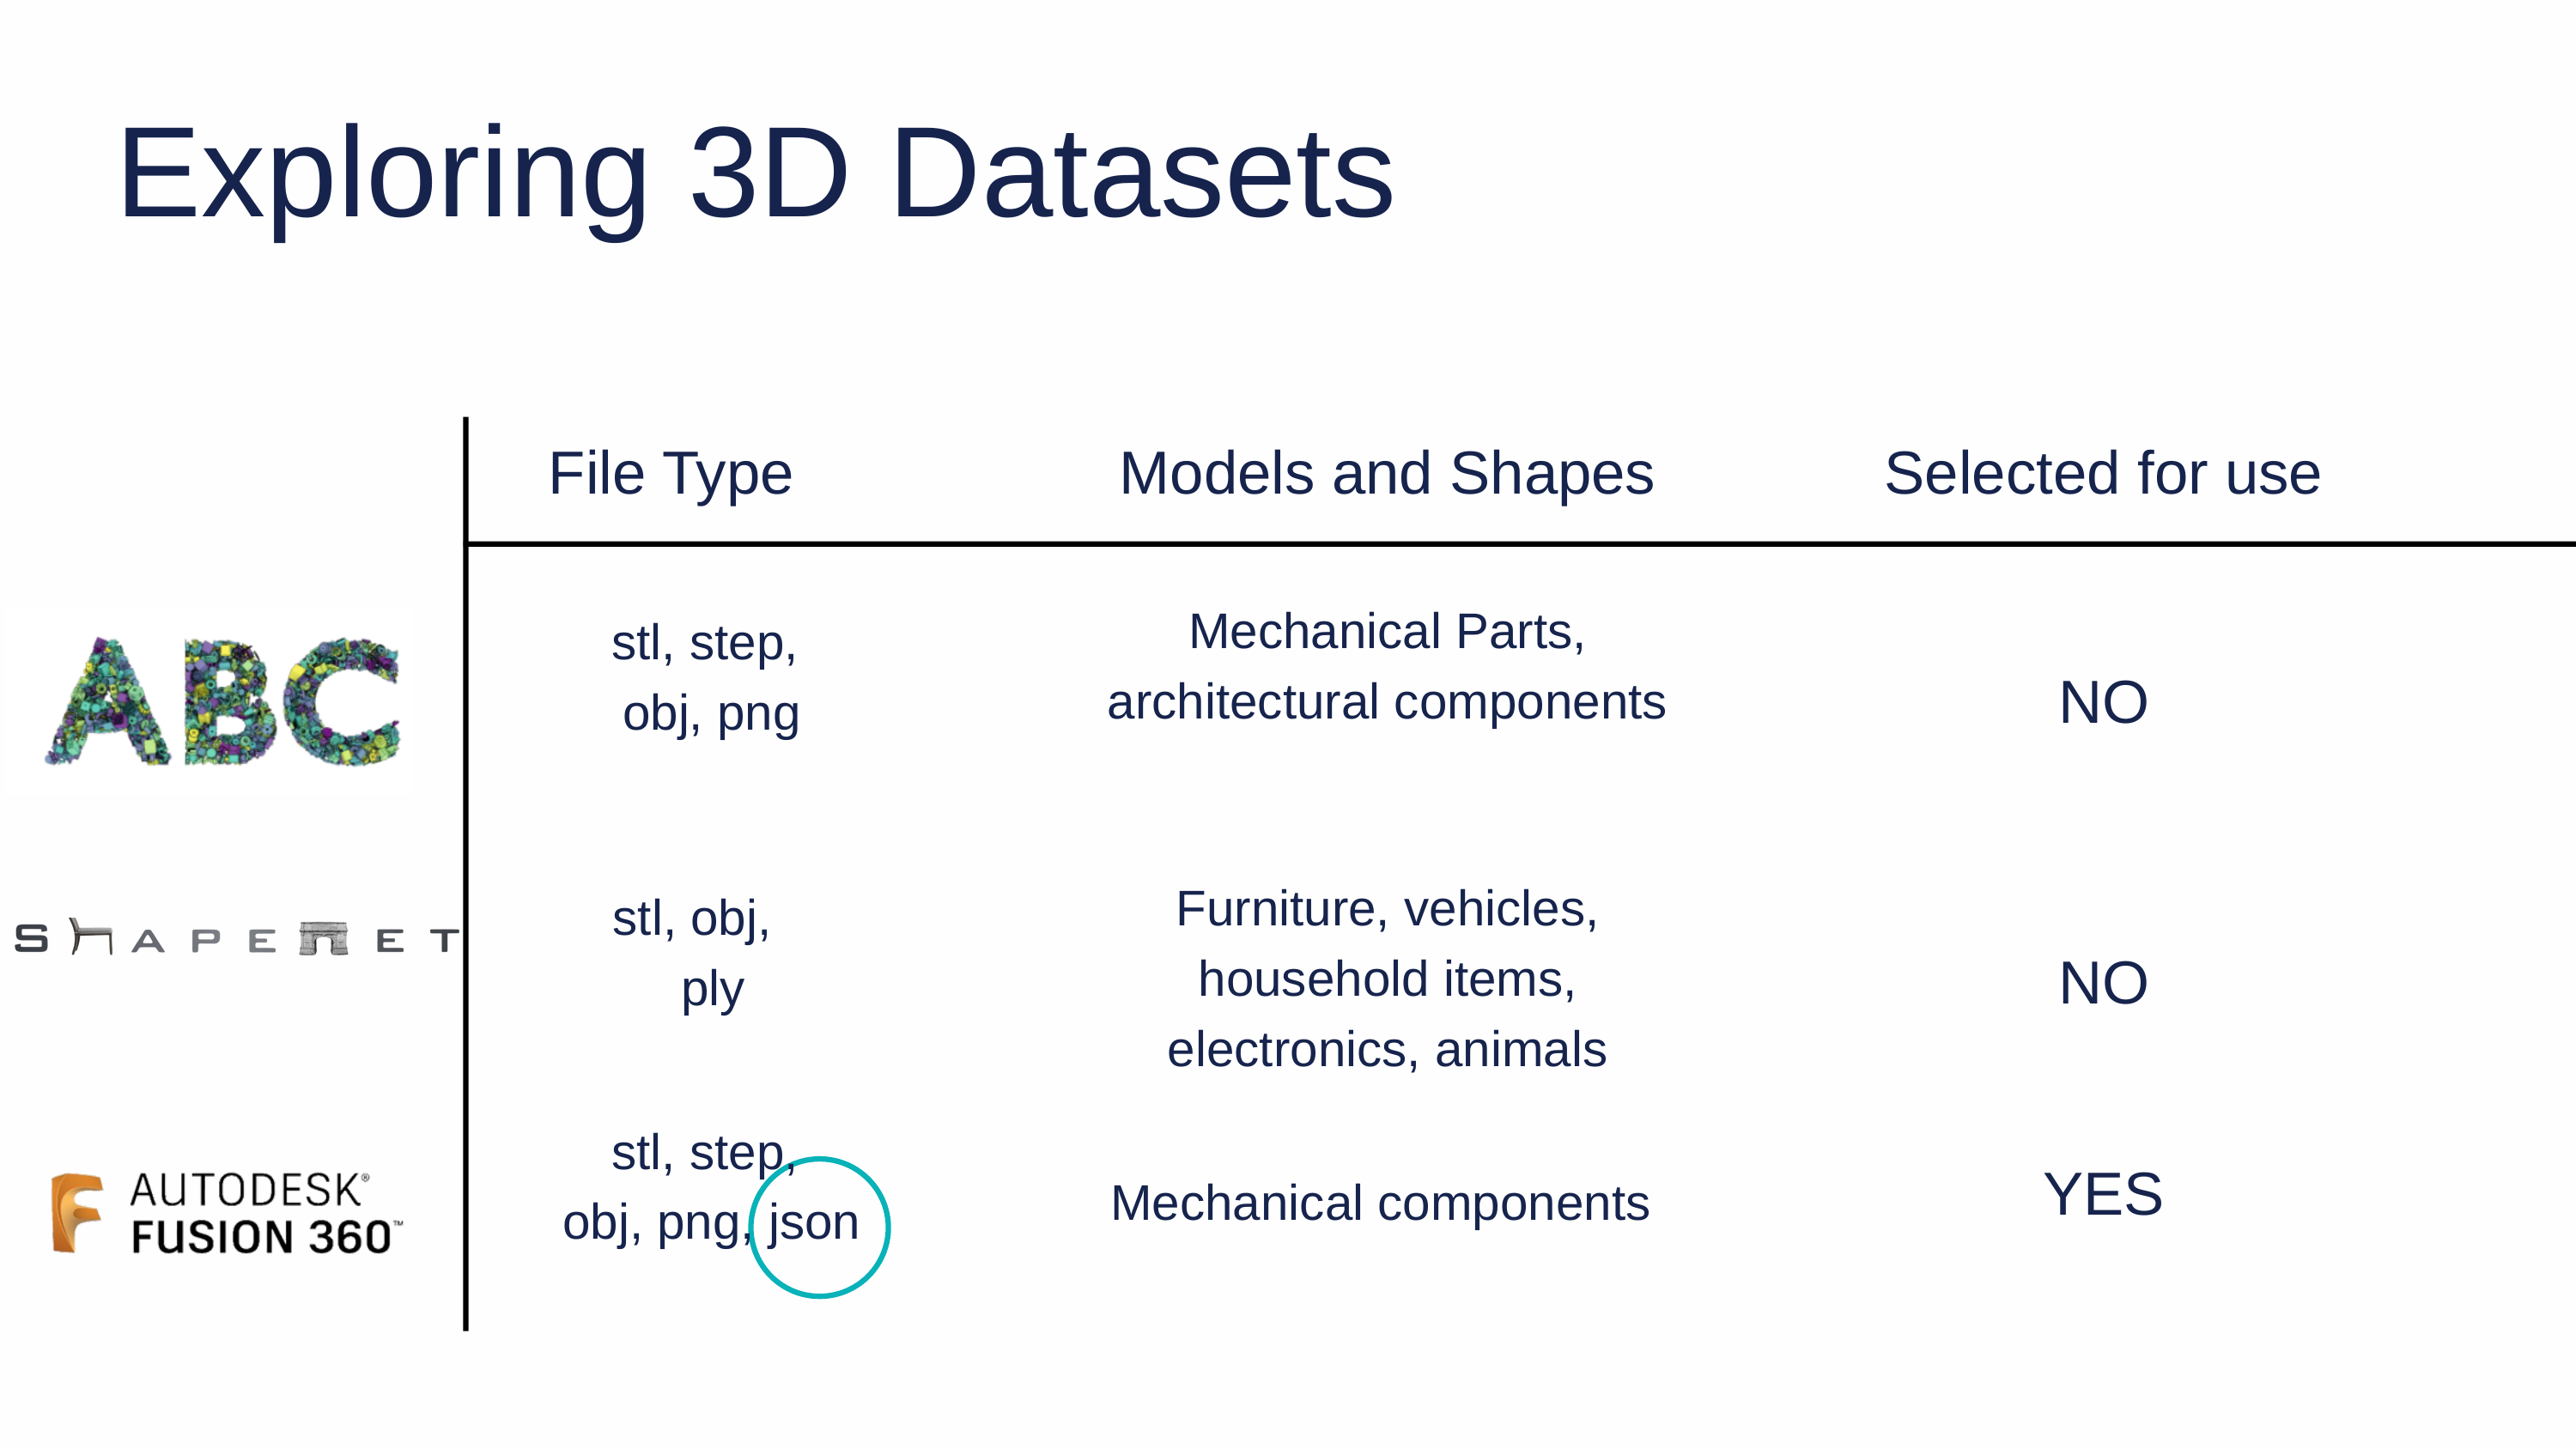

Exploring 3D Datasets

File Type
Models and Shapes
Selected for use

Mechanical Parts, architectural components
stl, step,
obj, png

NO
Furniture, vehicles, household items, electronics, animals
stl, obj,
 ply

NO

stl, step,
obj, png, json
YES

Mechanical components